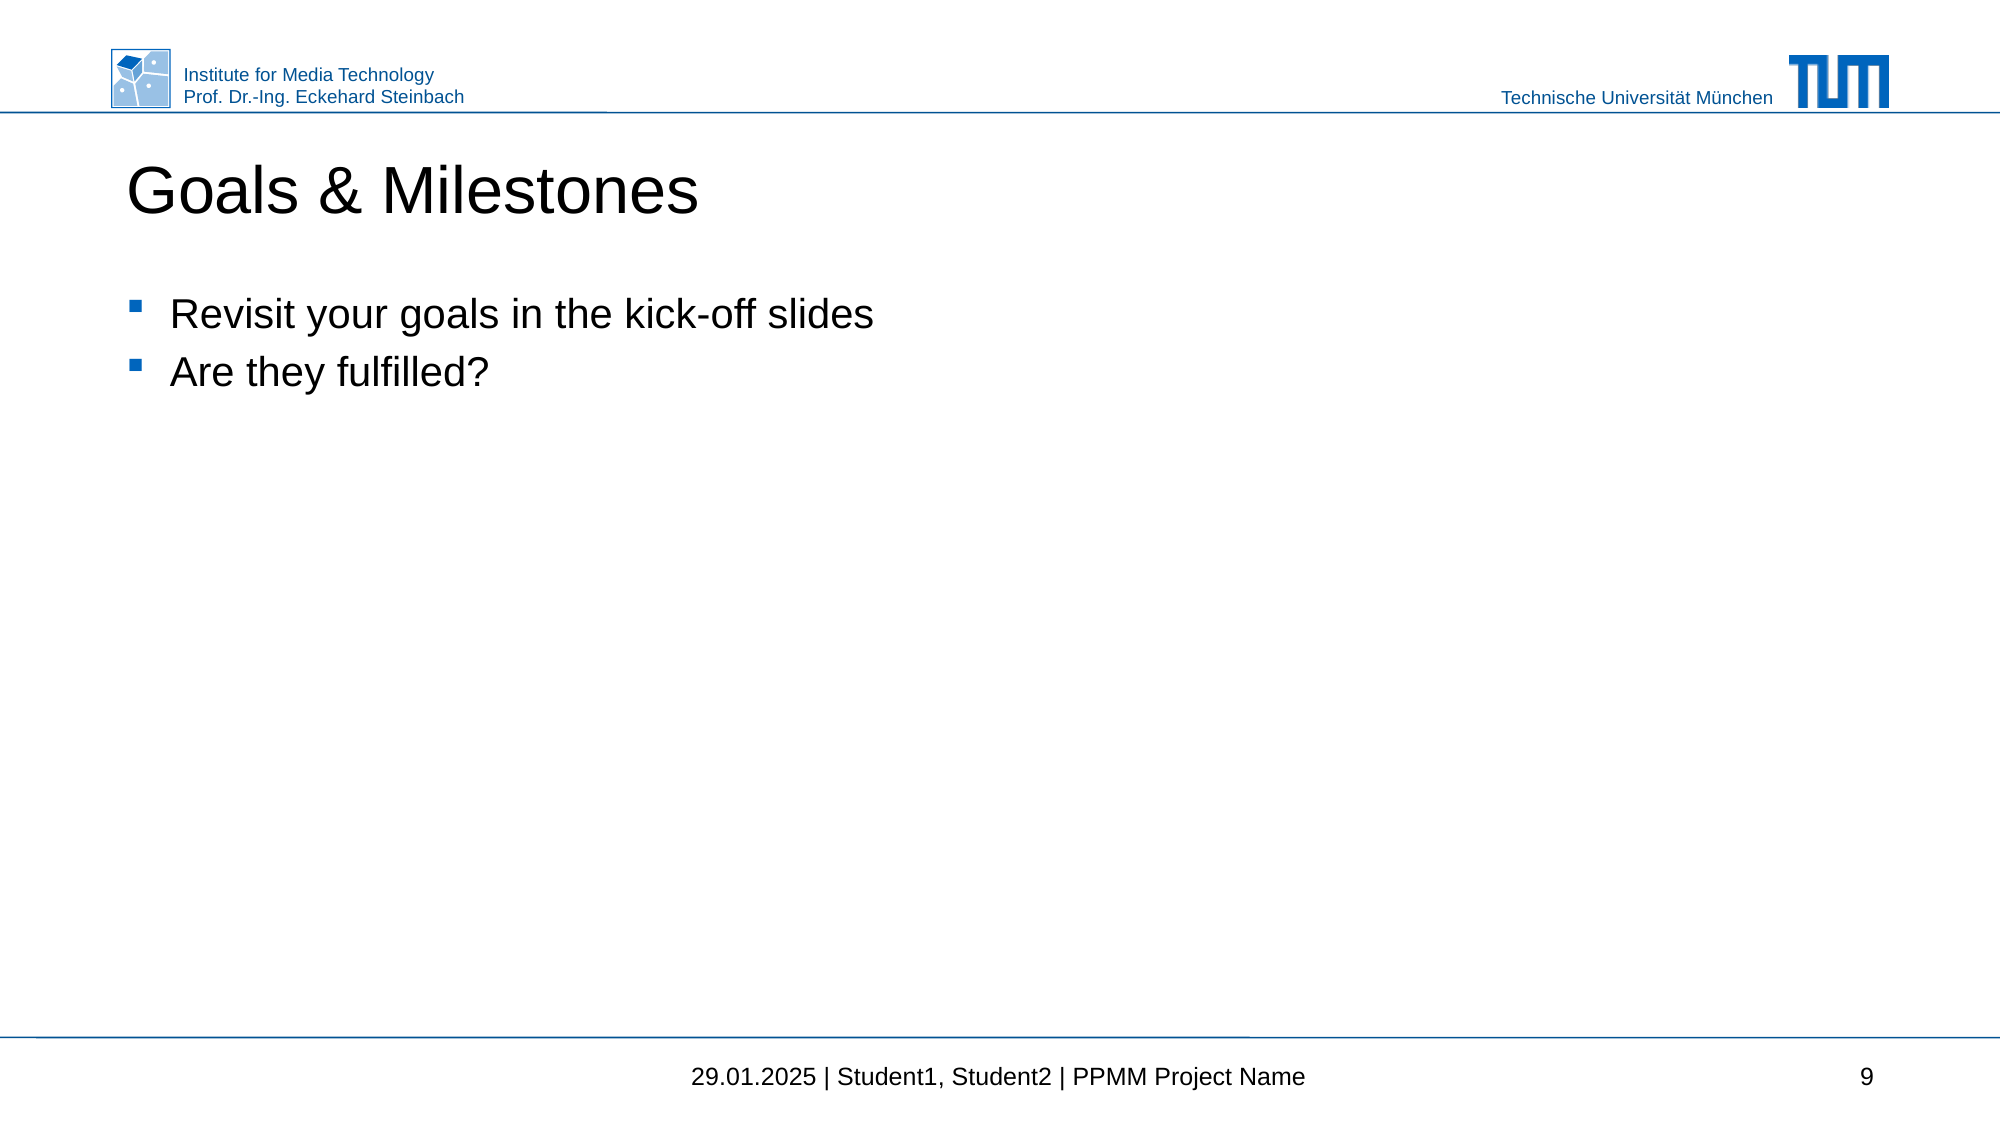

# Goals & Milestones
Revisit your goals in the kick-off slides
Are they fulfilled?
29.01.2025 | Student1, Student2 | PPMM Project Name
9